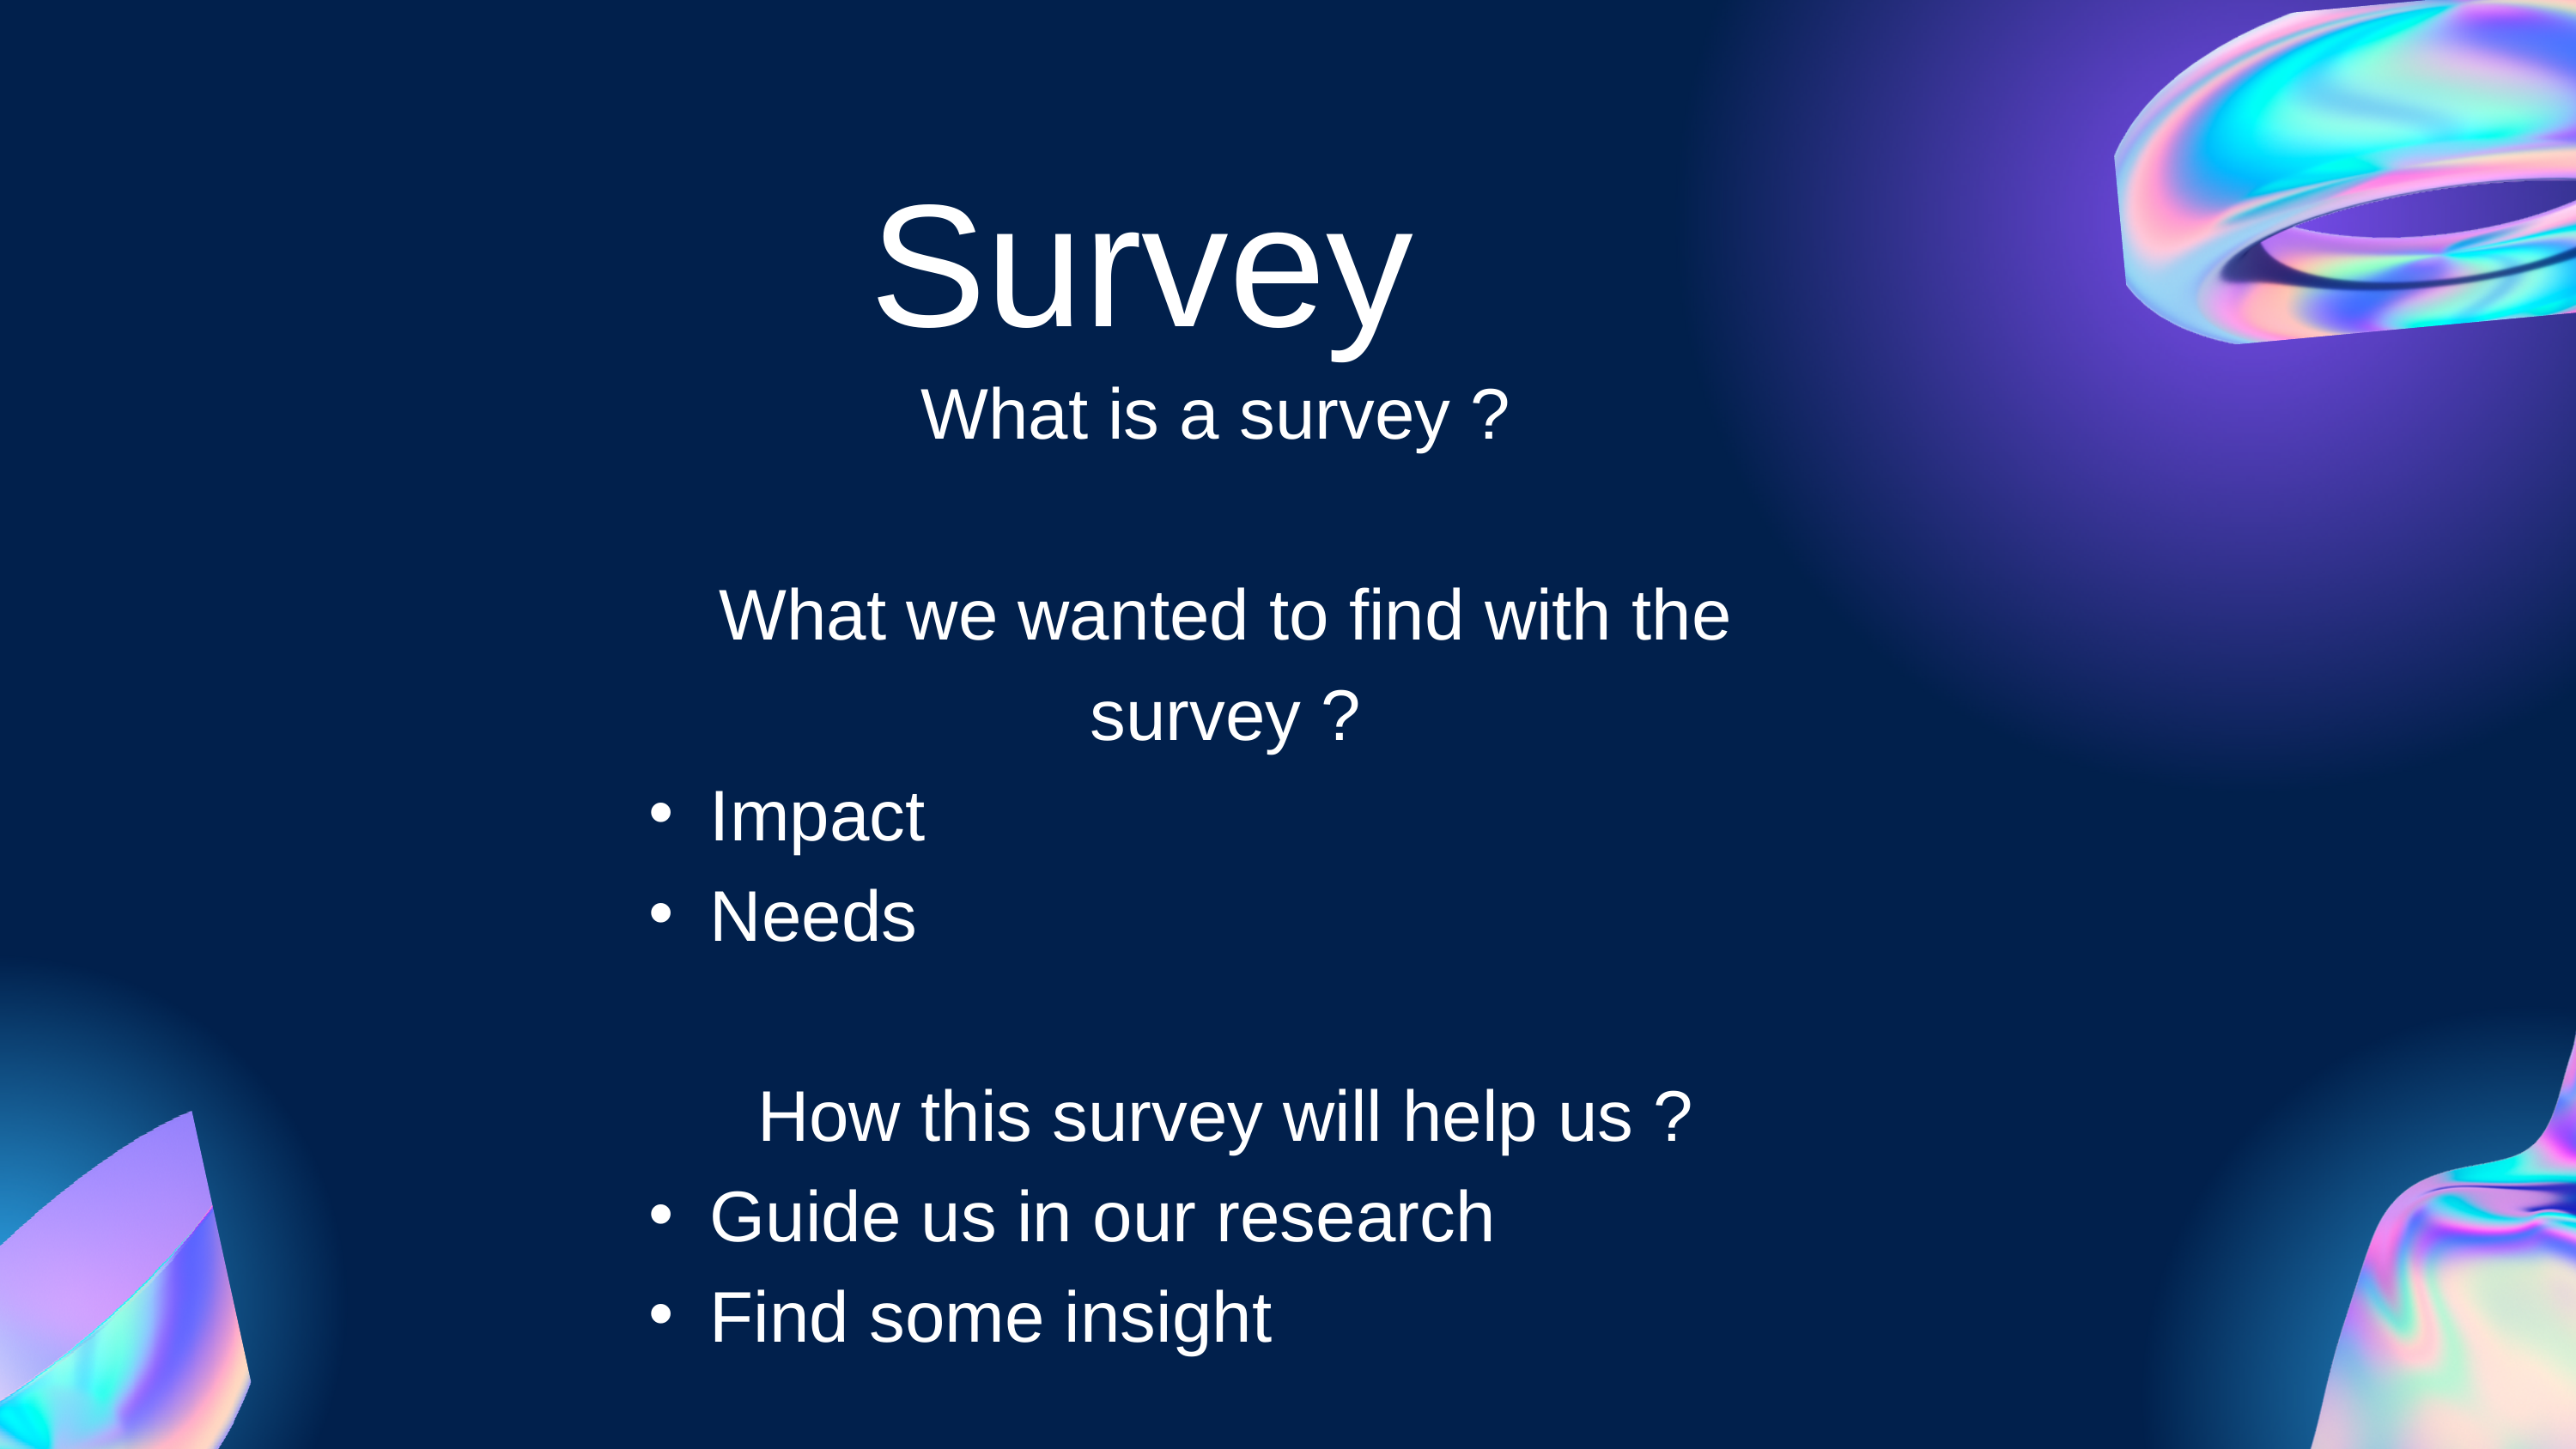

Survey
What is a survey ?

What we wanted to find with the survey ?
Impact
Needs

How this survey will help us ?
Guide us in our research
Find some insight